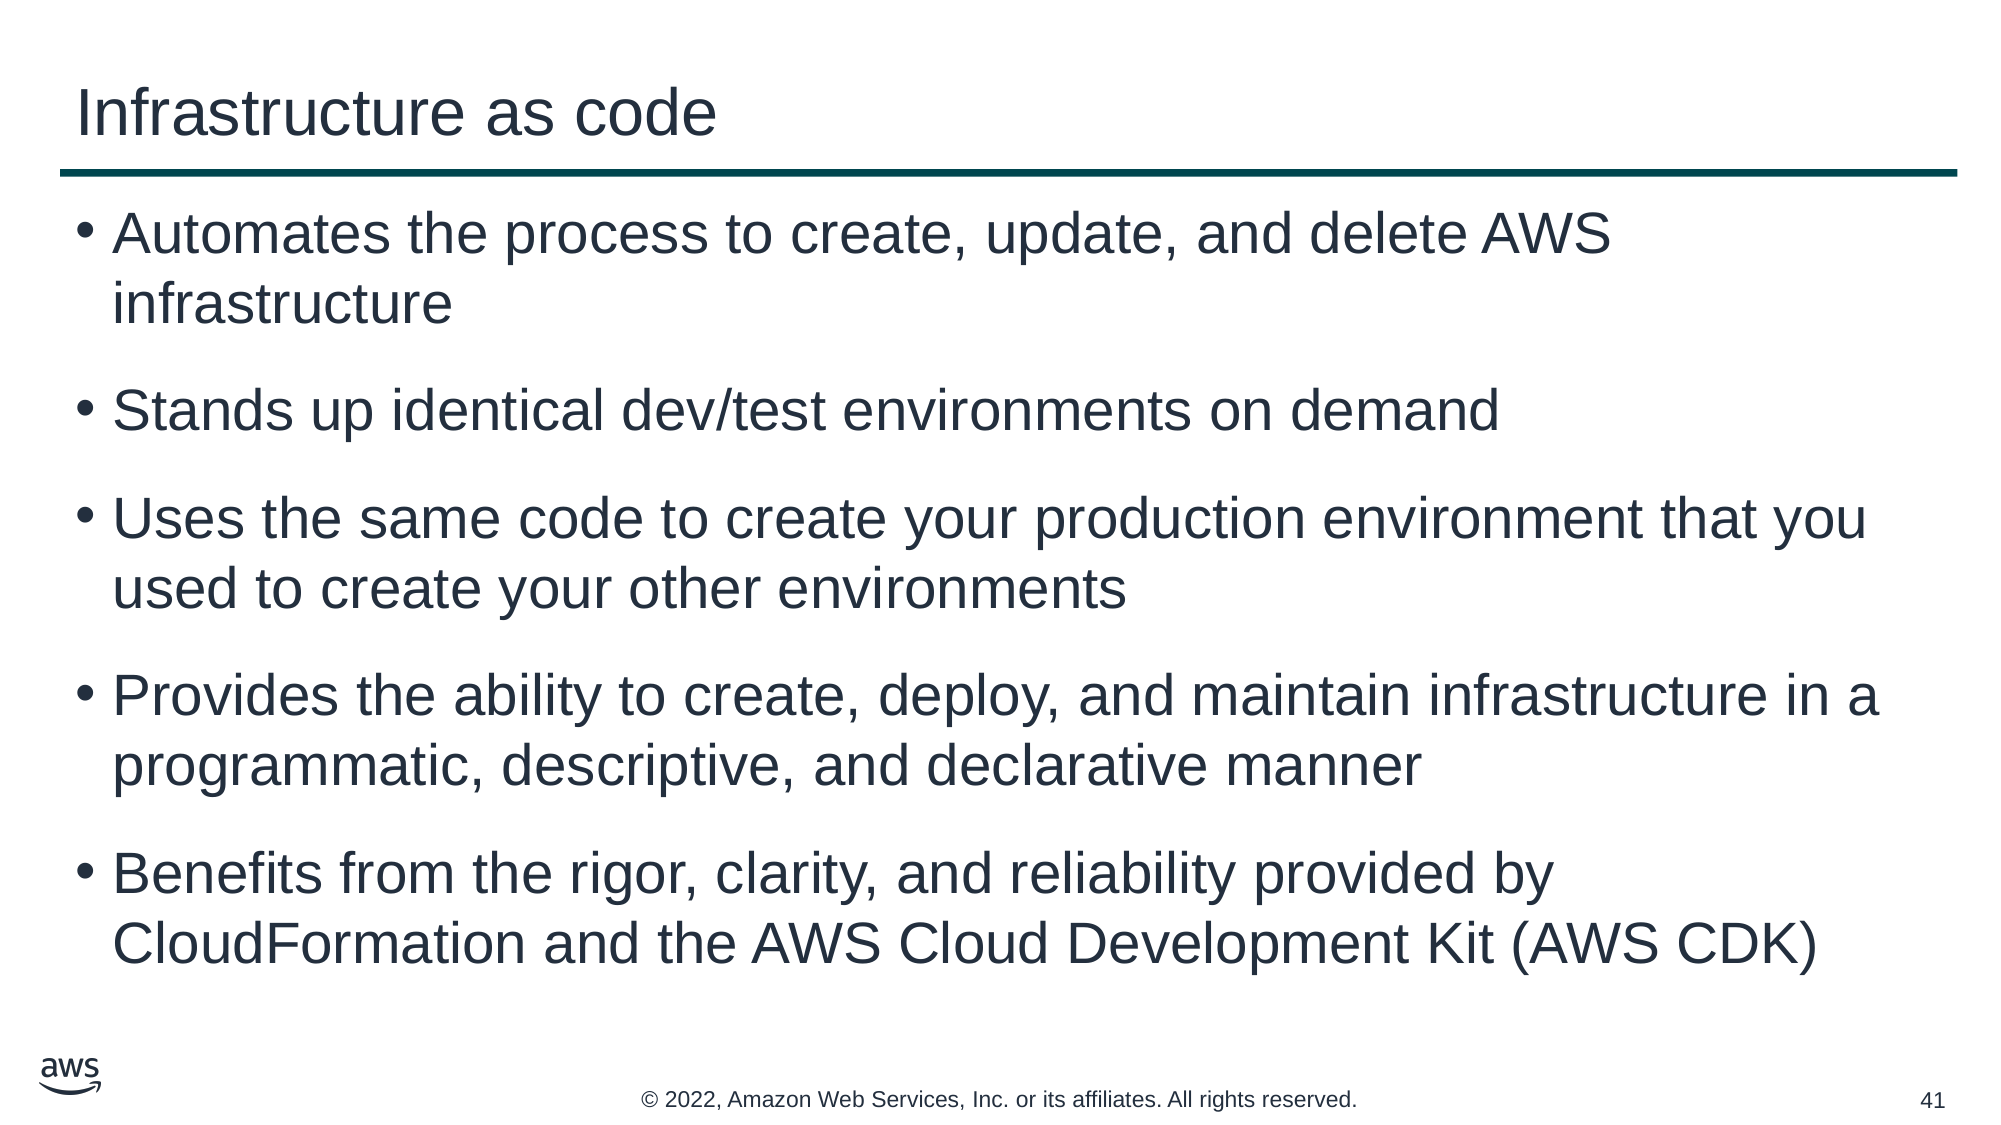

# Infrastructure as code
Automates the process to create, update, and delete AWS infrastructure
Stands up identical dev/test environments on demand
Uses the same code to create your production environment that you used to create your other environments
Provides the ability to create, deploy, and maintain infrastructure in a programmatic, descriptive, and declarative manner
Benefits from the rigor, clarity, and reliability provided by CloudFormation and the AWS Cloud Development Kit (AWS CDK)
41